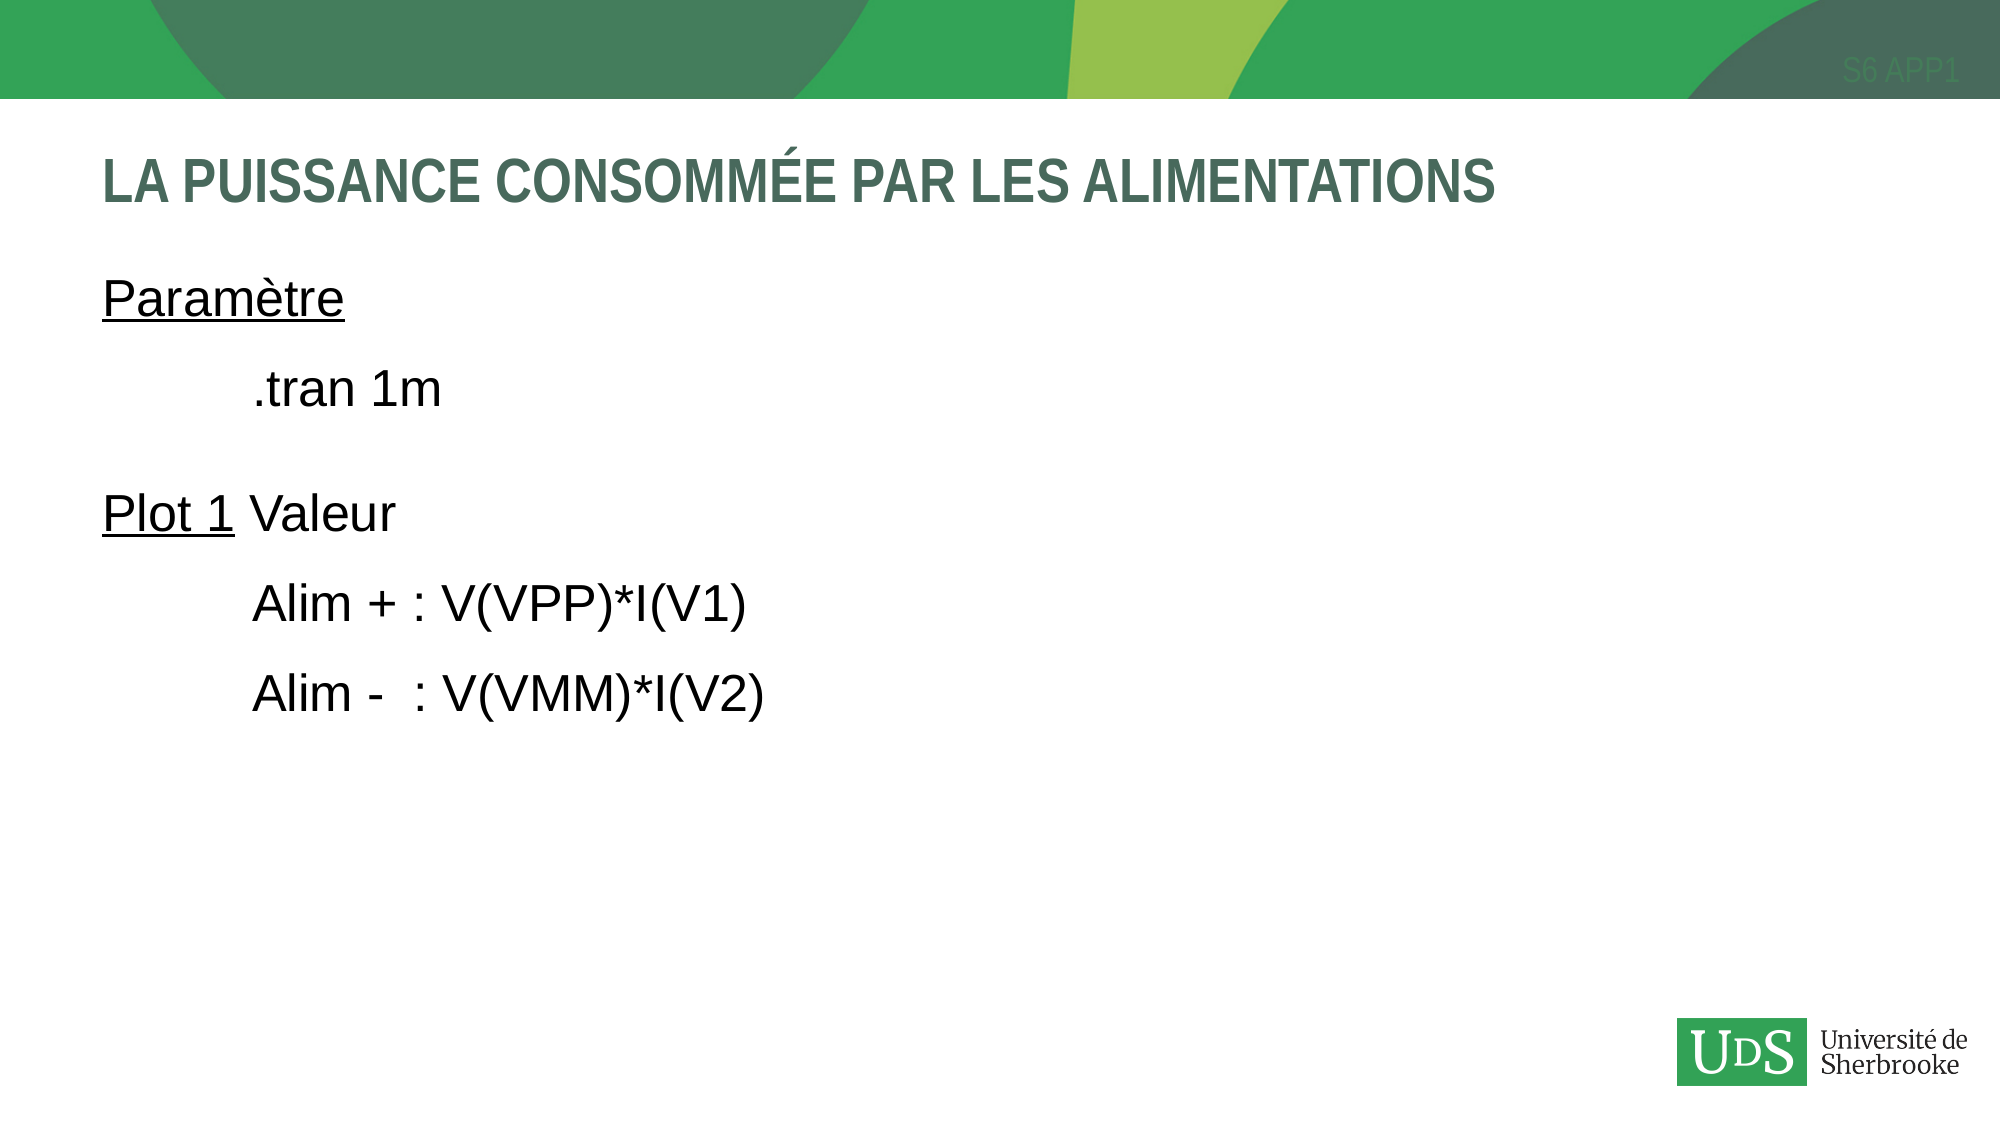

# La puissance consommée par les alimentations
Paramètre
	.tran 1m
Plot 1 Valeur
	Alim + : V(VPP)*I(V1)
	Alim -  : V(VMM)*I(V2)